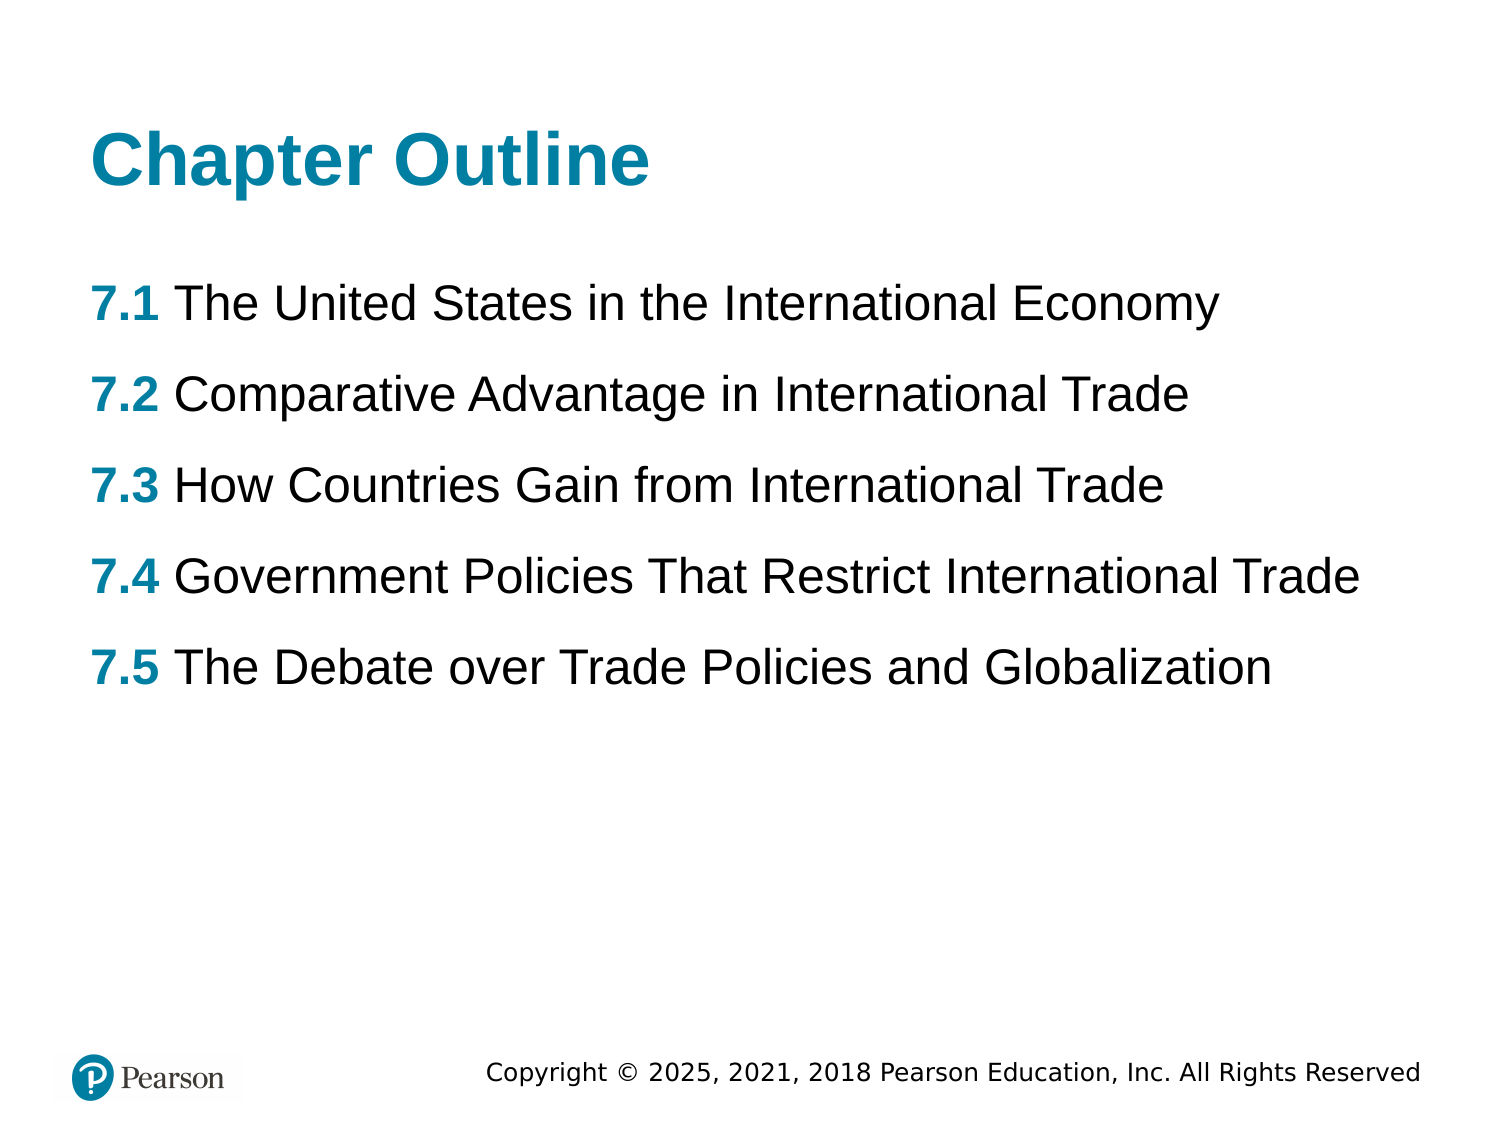

# Chapter Outline
7.1 The United States in the International Economy
7.2 Comparative Advantage in International Trade
7.3 How Countries Gain from International Trade
7.4 Government Policies That Restrict International Trade
7.5 The Debate over Trade Policies and Globalization